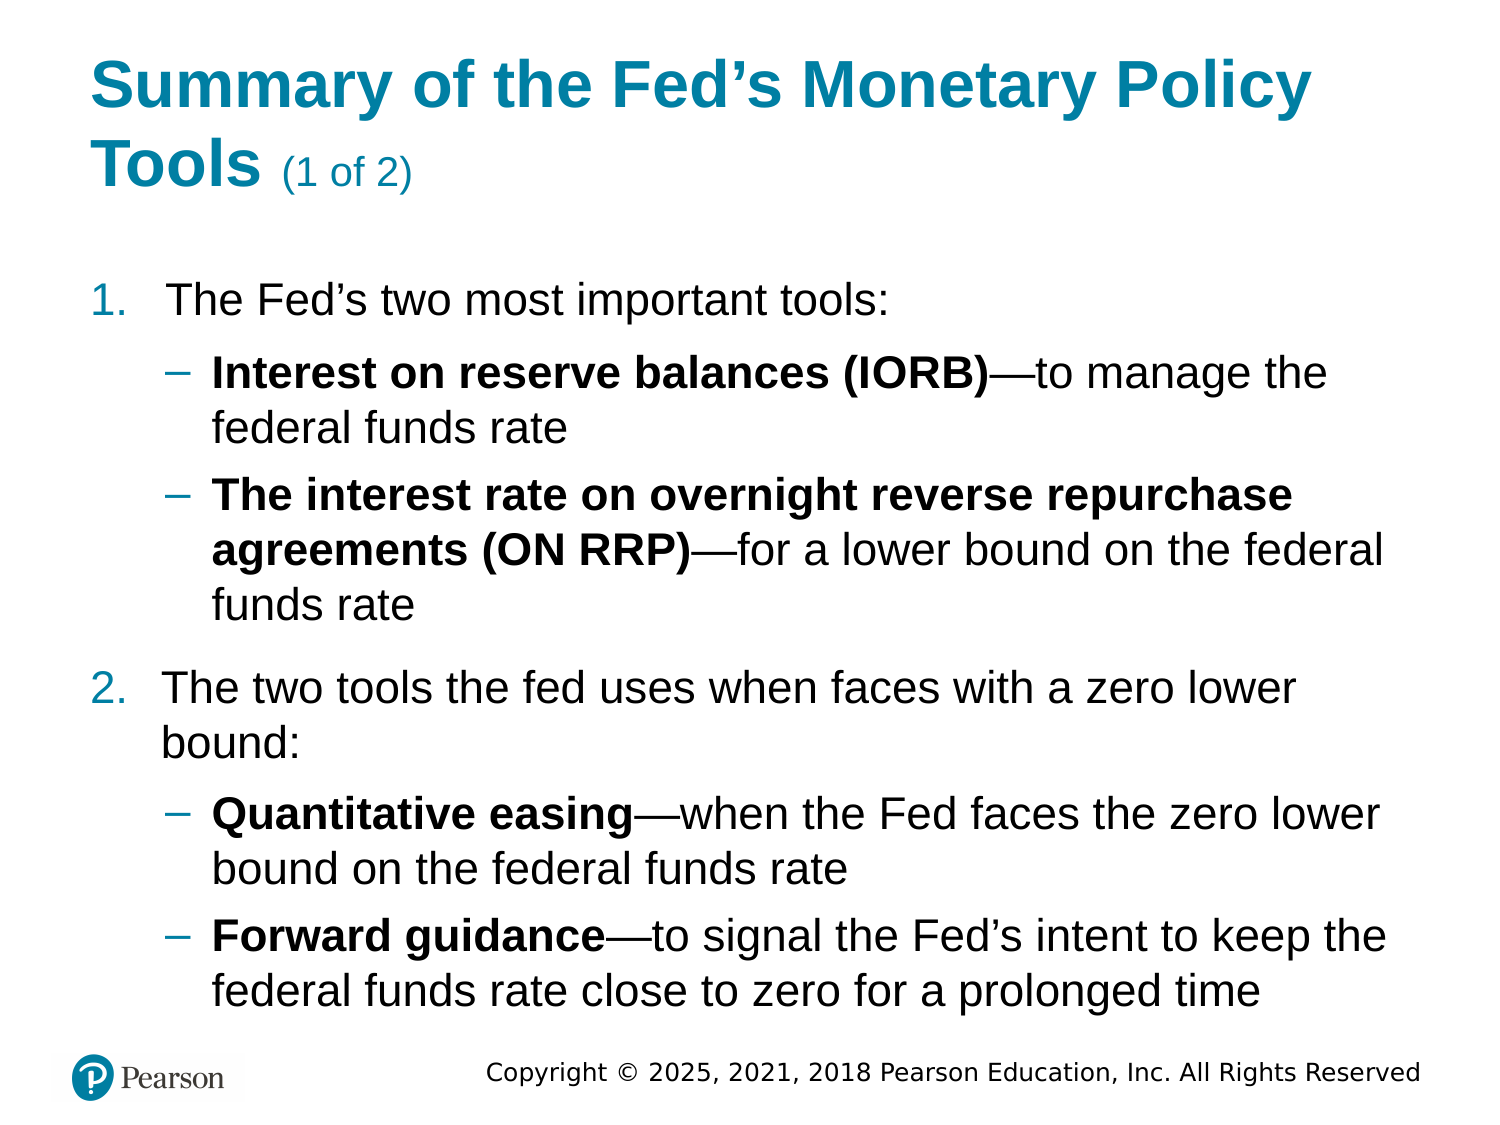

# Summary of the Fed’s Monetary Policy Tools (1 of 2)
The Fed’s two most important tools:
Interest on reserve balances (I O R B)—to manage the federal funds rate
The interest rate on overnight reverse repurchase agreements (O N R R P)—for a lower bound on the federal funds rate
The two tools the fed uses when faces with a zero lower bound:
Quantitative easing—when the Fed faces the zero lower bound on the federal funds rate
Forward guidance—to signal the Fed’s intent to keep the federal funds rate close to zero for a prolonged time